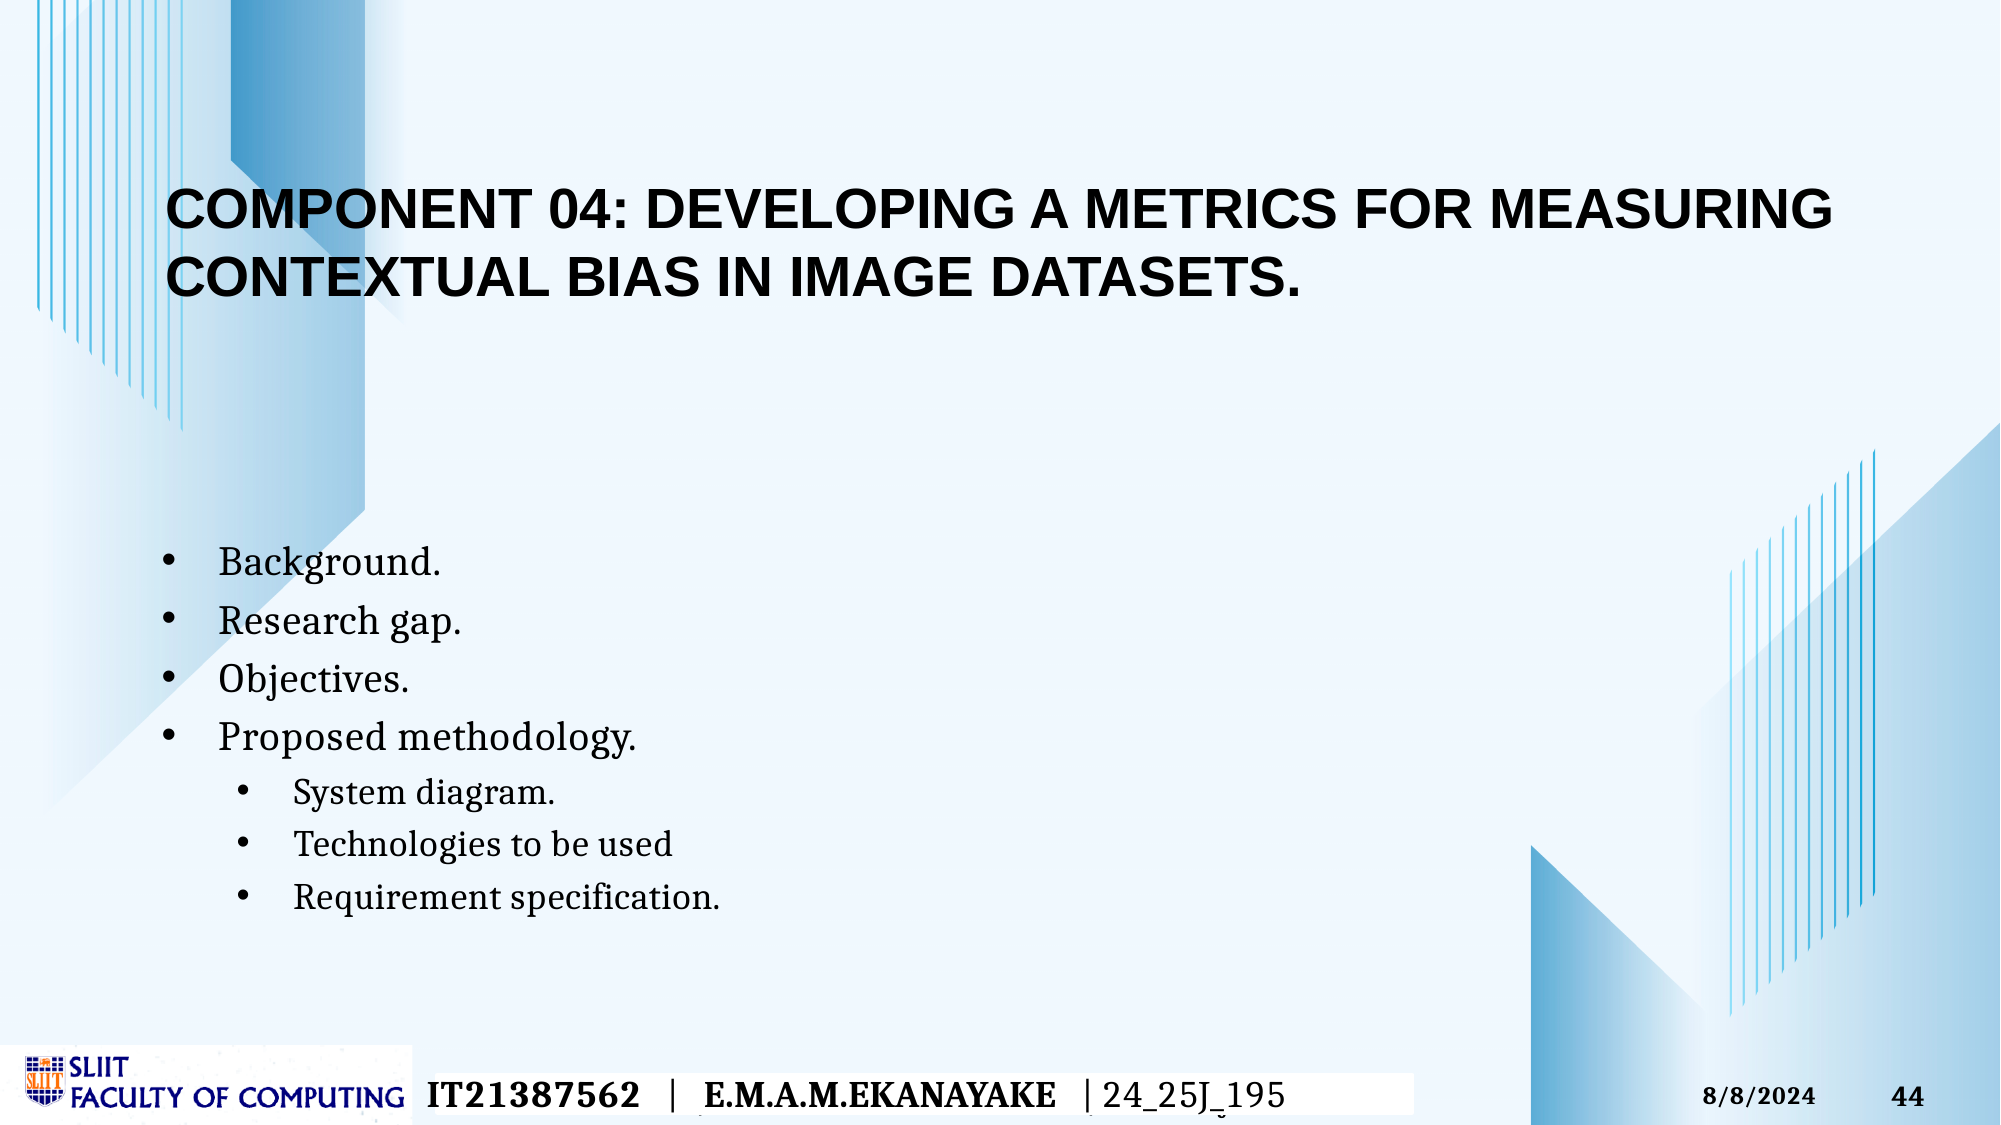

# Component 04: Developing a metrics for Measuring CONTEXTUAL bias in IMAGE datasets.
Background.
Research gap.
Objectives.
Proposed methodology.
System diagram.
Technologies to be used
Requirement specification.

IT21387562   |   E.M.A.M.EKANAYAKE   | 24_25J_195